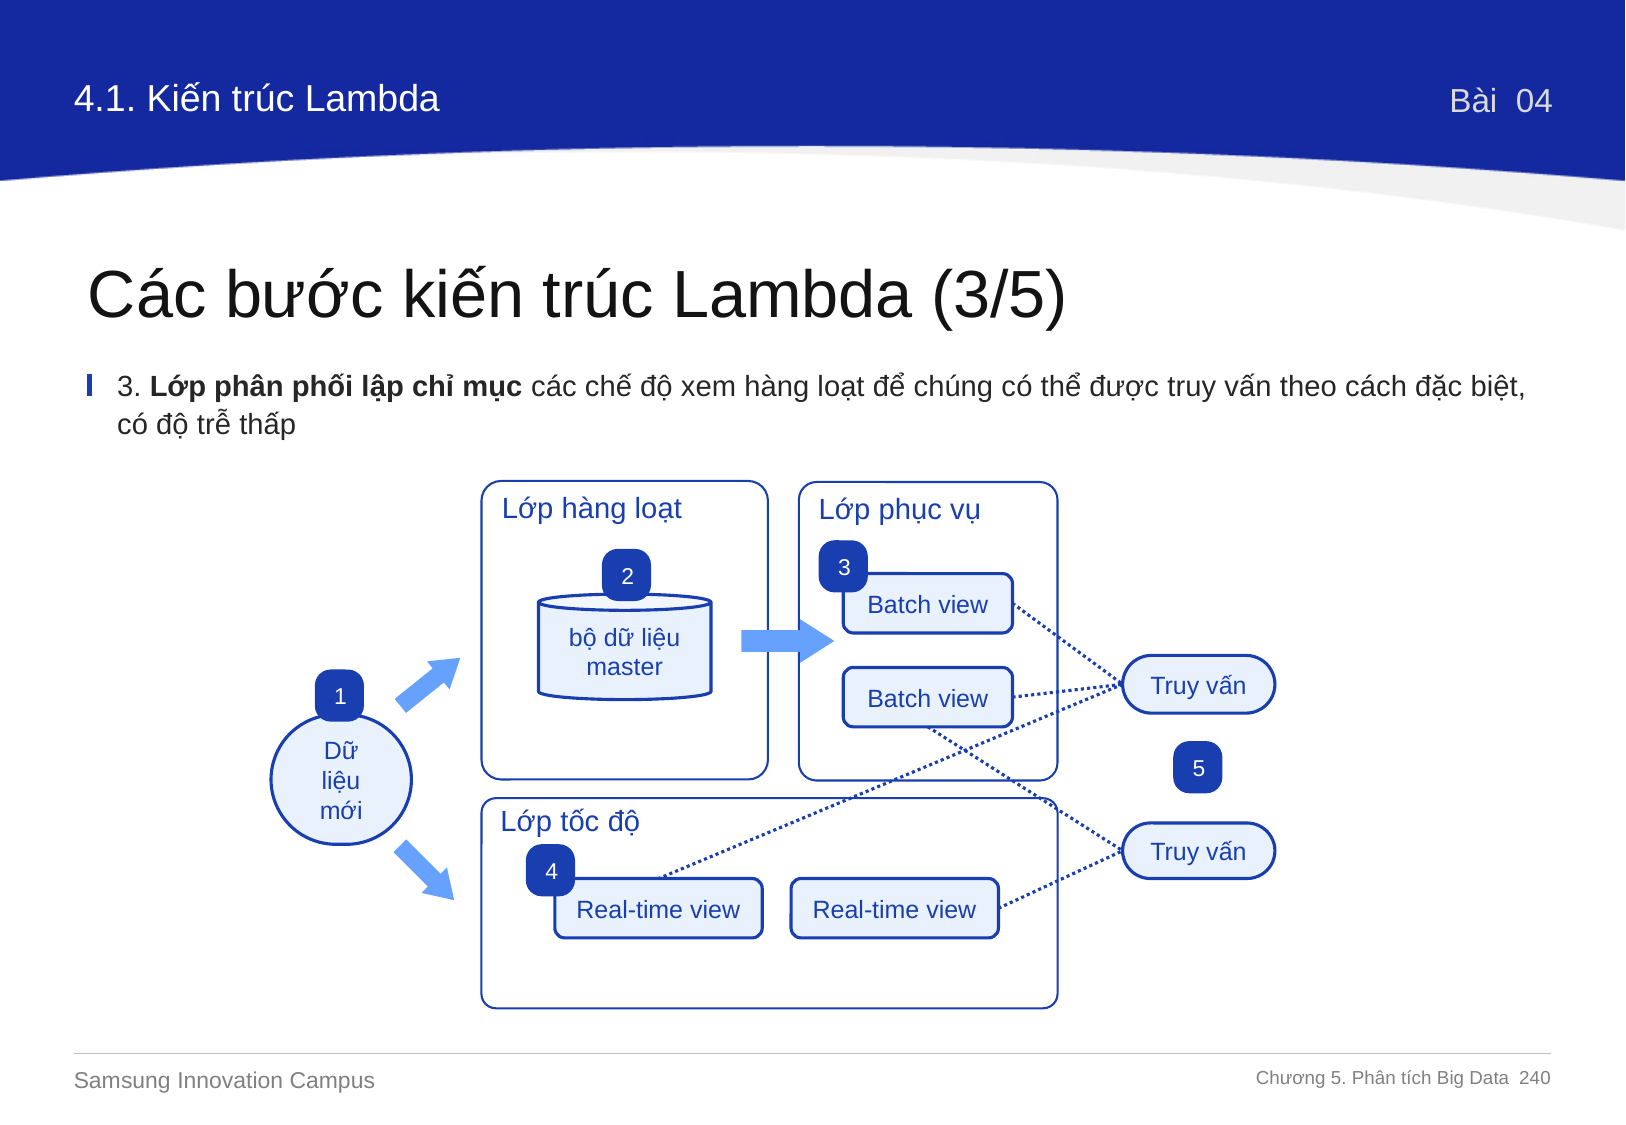

4.1. Kiến trúc Lambda
Bài  04
Các bước kiến trúc Lambda (3/5)
3. Lớp phân phối lập chỉ mục các chế độ xem hàng loạt để chúng có thể được truy vấn theo cách đặc biệt, có độ trễ thấp
Lớp hàng loạt

Lớp phục vụ

3
2
Batch view
bộ dữ liệu master

Truy vấn

Batch view
1
Dữ liệu mới
5
Lớp tốc độ

Truy vấn
4

Real-time view
Real-time view